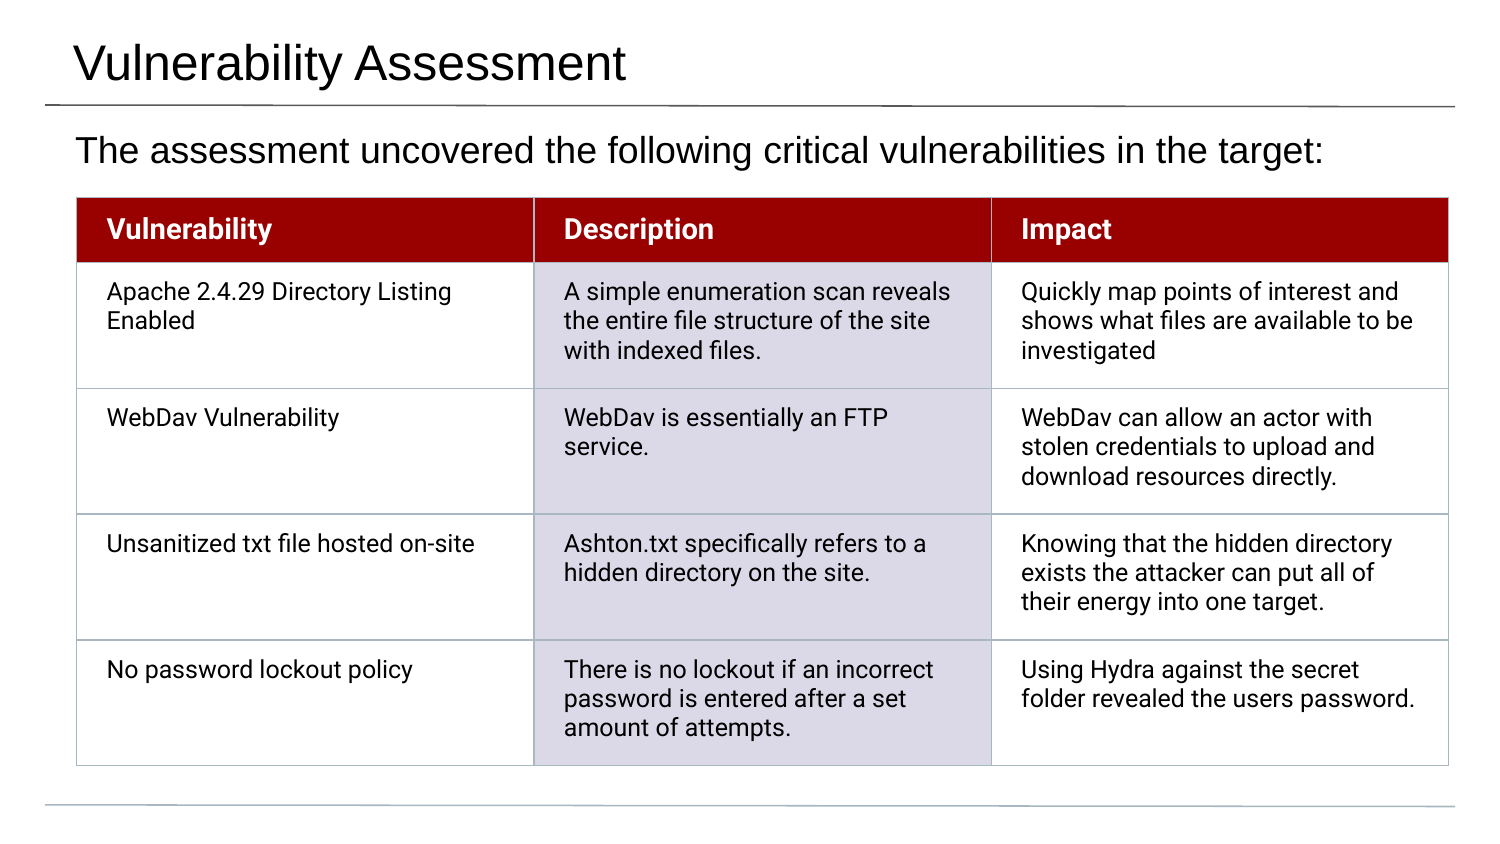

# Vulnerability Assessment
The assessment uncovered the following critical vulnerabilities in the target:
| Vulnerability | Description | Impact |
| --- | --- | --- |
| Apache 2.4.29 Directory Listing Enabled | A simple enumeration scan reveals the entire file structure of the site with indexed files. | Quickly map points of interest and shows what files are available to be investigated |
| WebDav Vulnerability | WebDav is essentially an FTP service. | WebDav can allow an actor with stolen credentials to upload and download resources directly. |
| Unsanitized txt file hosted on-site | Ashton.txt specifically refers to a hidden directory on the site. | Knowing that the hidden directory exists the attacker can put all of their energy into one target. |
| No password lockout policy | There is no lockout if an incorrect password is entered after a set amount of attempts. | Using Hydra against the secret folder revealed the users password. |